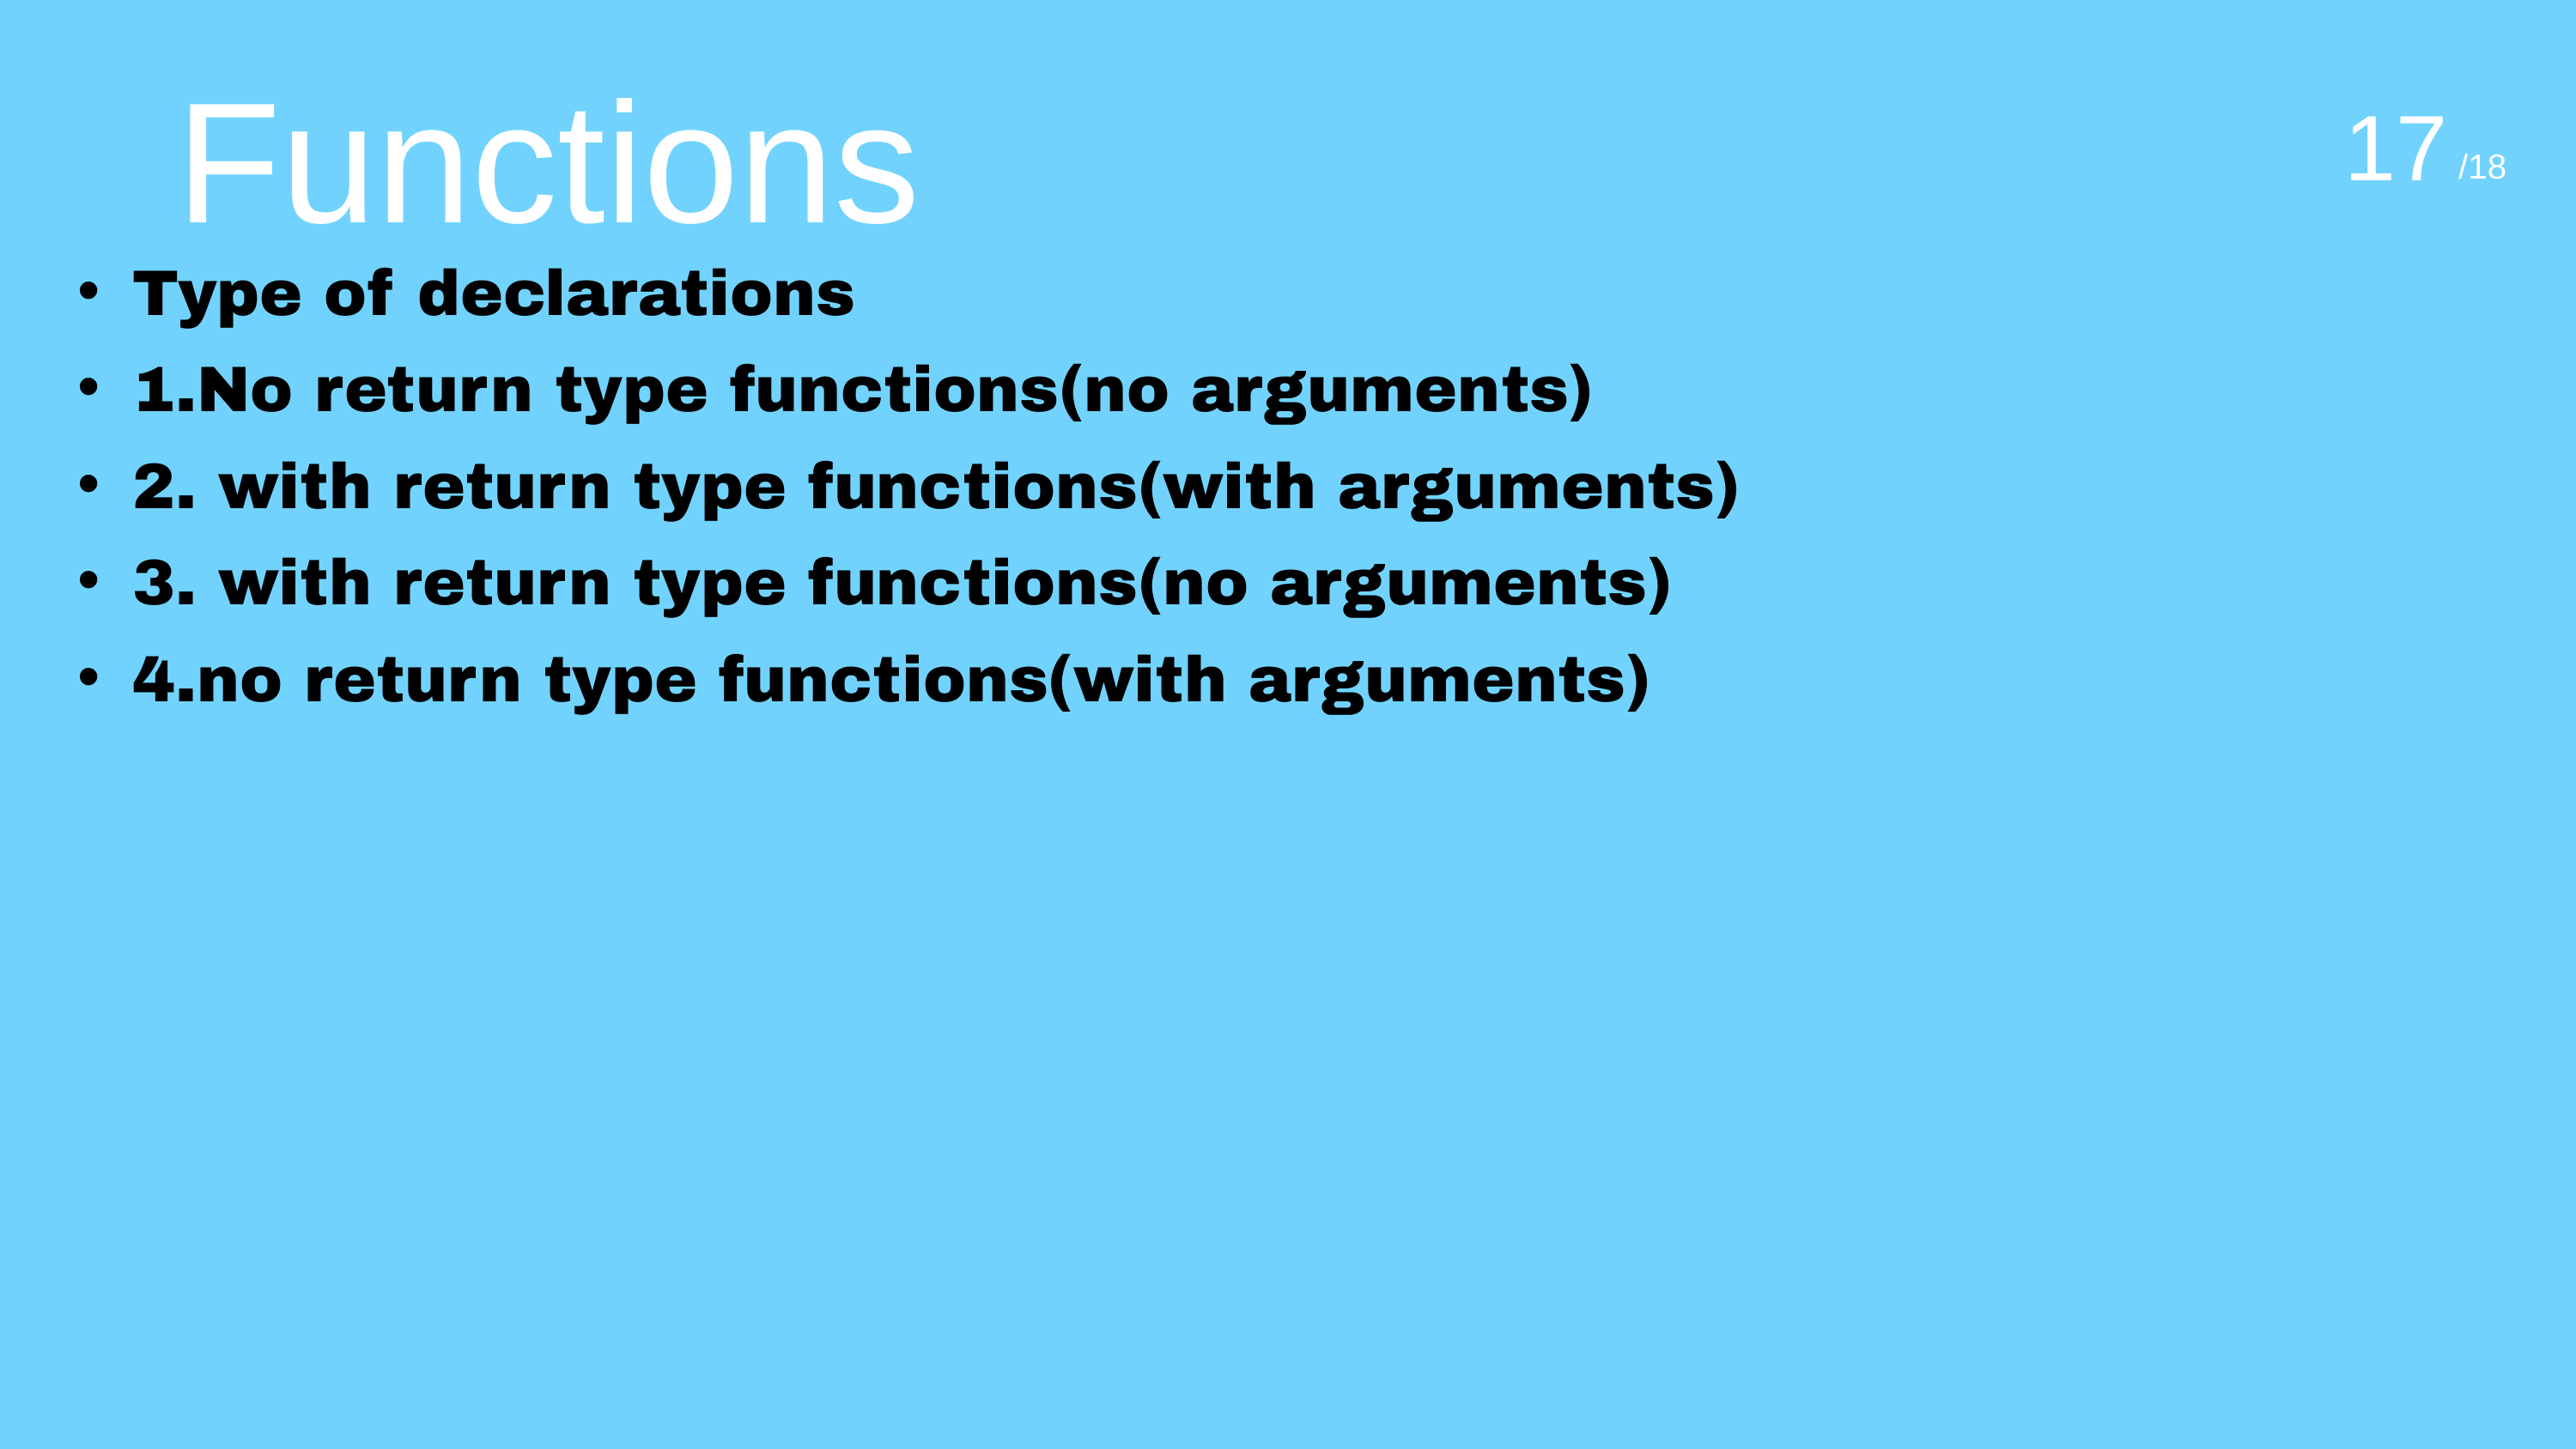

Functions
17
/18
Type of declarations
1.No return type functions(no arguments)
2. with return type functions(with arguments)
3. with return type functions(no arguments)
4.no return type functions(with arguments)